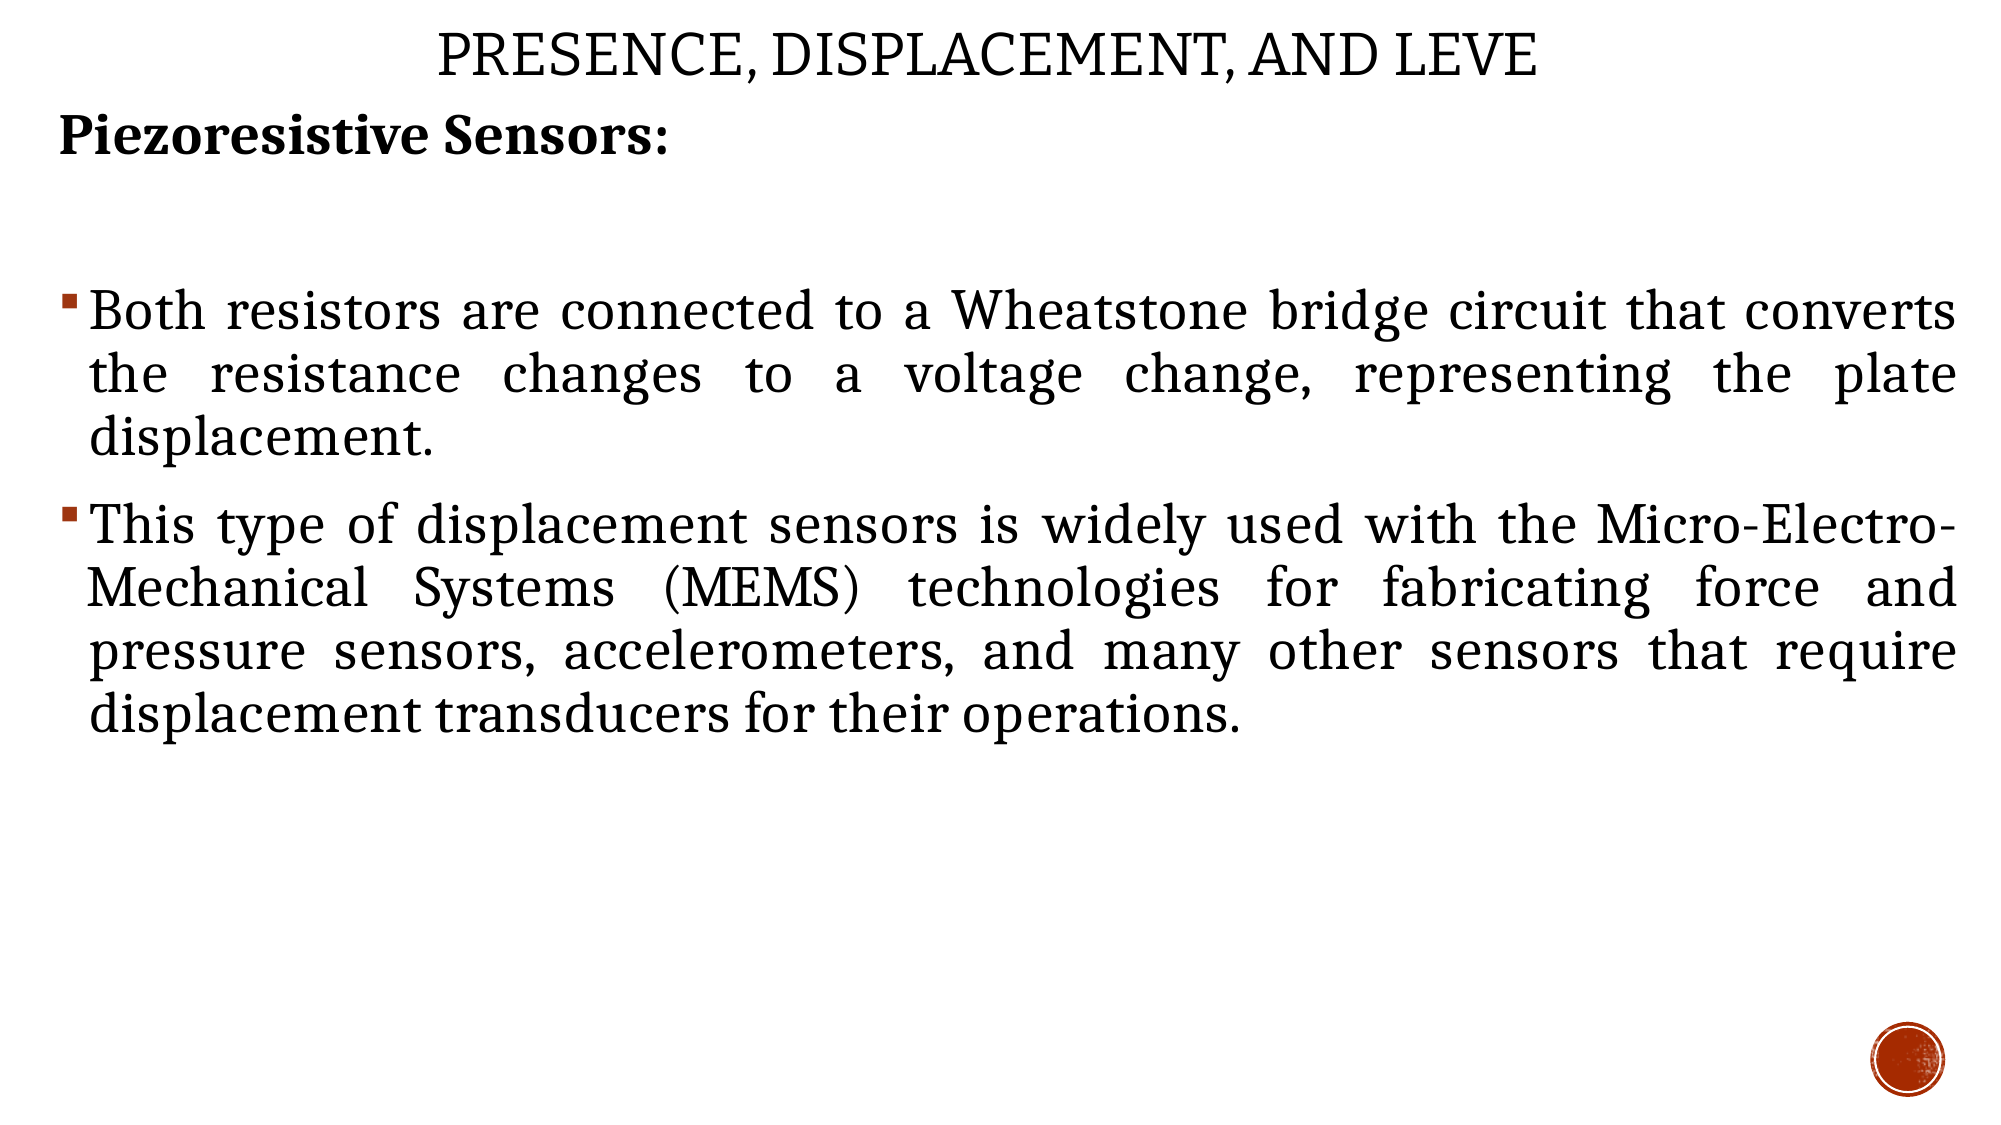

# Presence, Displacement, and Leve
Piezoresistive Sensors:

Both resistors are connected to a Wheatstone bridge circuit that converts the resistance changes to a voltage change, representing the plate displacement.
This type of displacement sensors is widely used with the Micro-Electro-Mechanical Systems (MEMS) technologies for fabricating force and pressure sensors, accelerometers, and many other sensors that require displacement transducers for their operations.